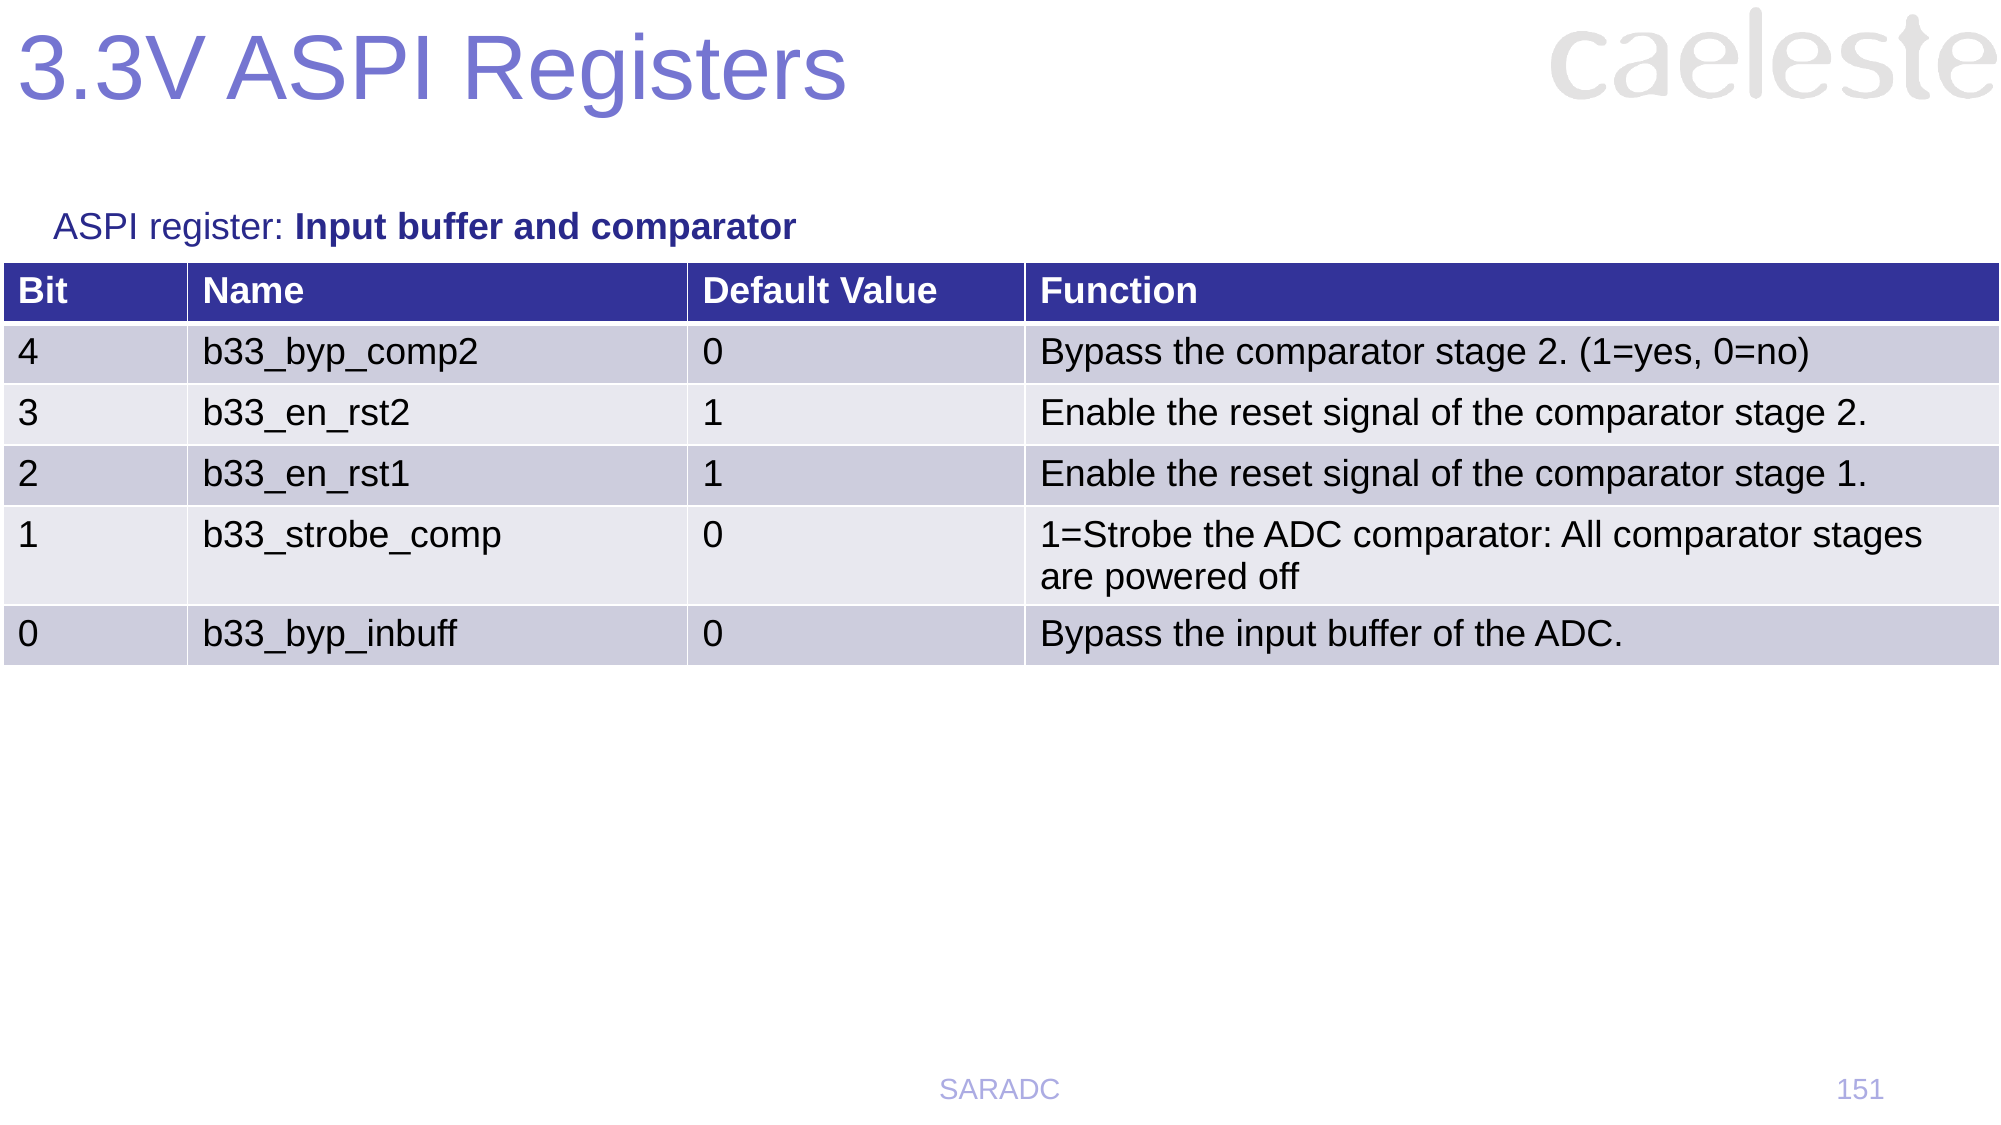

# 3.3V ASPI Registers
ASPI register: Input buffer and comparator
| Bit | Name | Default Value | Function |
| --- | --- | --- | --- |
| 4 | b33\_byp\_comp2 | 0 | Bypass the comparator stage 2. (1=yes, 0=no) |
| 3 | b33\_en\_rst2 | 1 | Enable the reset signal of the comparator stage 2. |
| 2 | b33\_en\_rst1 | 1 | Enable the reset signal of the comparator stage 1. |
| 1 | b33\_strobe\_comp | 0 | 1=Strobe the ADC comparator: All comparator stages are powered off |
| 0 | b33\_byp\_inbuff | 0 | Bypass the input buffer of the ADC. |
SARADC
151